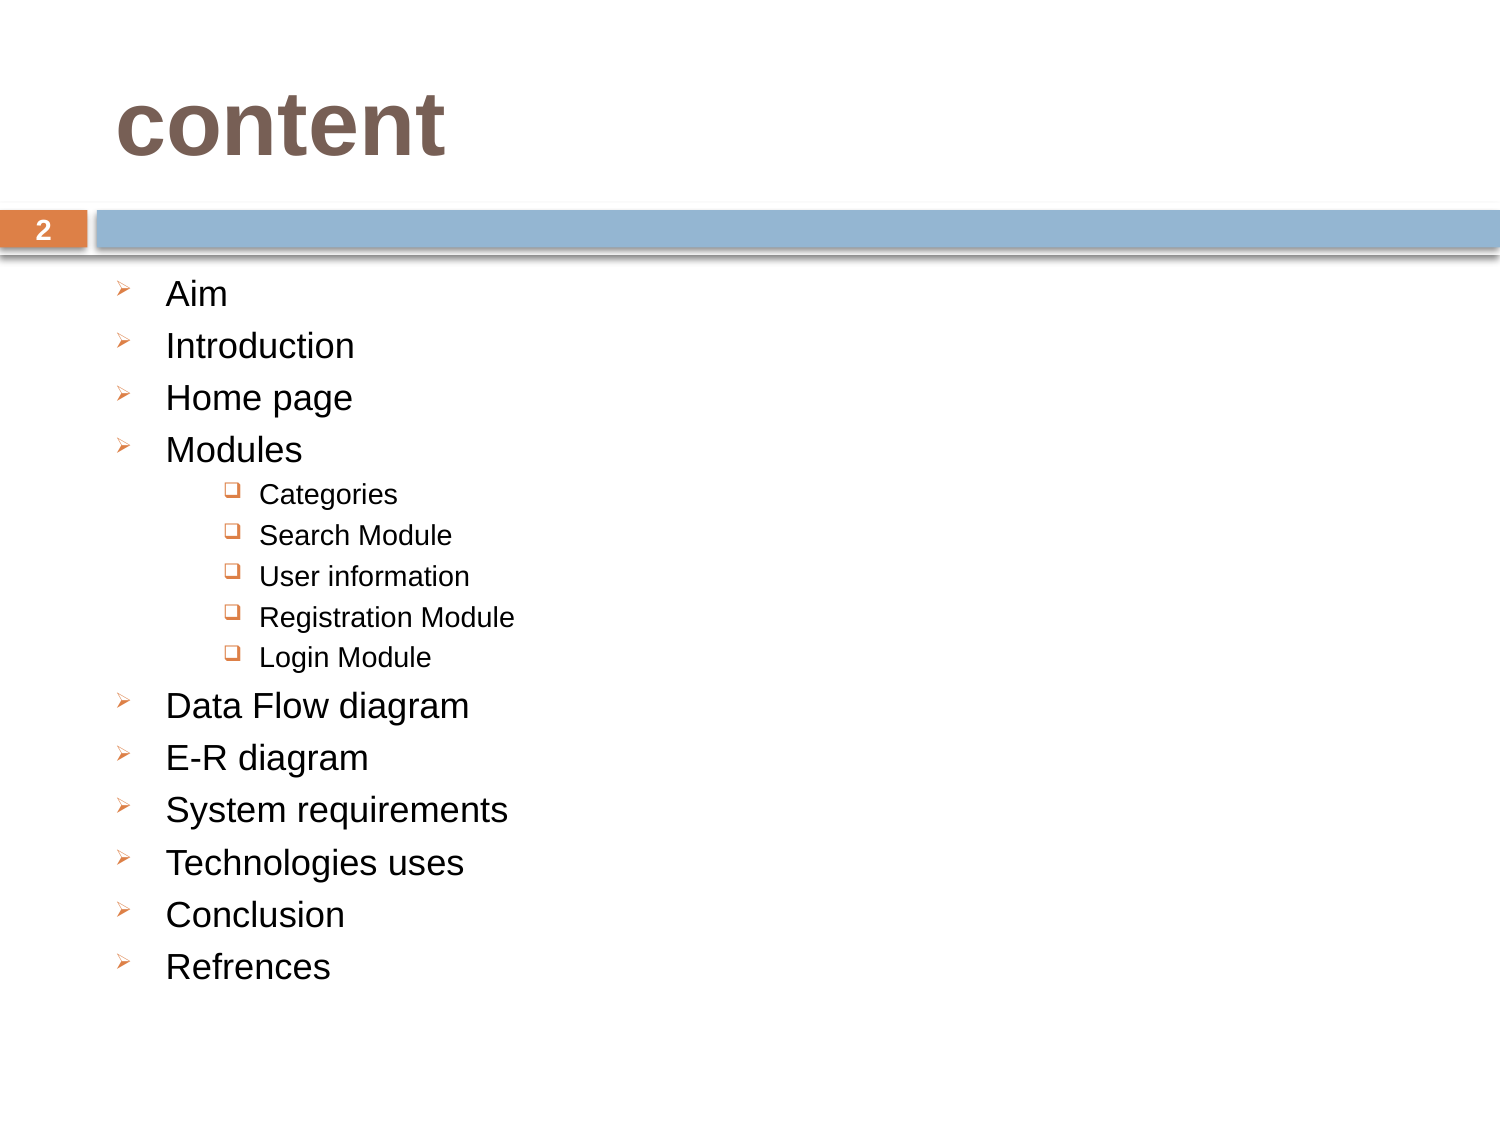

# content
2
Aim
Introduction
Home page
Modules
Categories
Search Module
User information
Registration Module
Login Module
Data Flow diagram
E-R diagram
System requirements
Technologies uses
Conclusion
Refrences